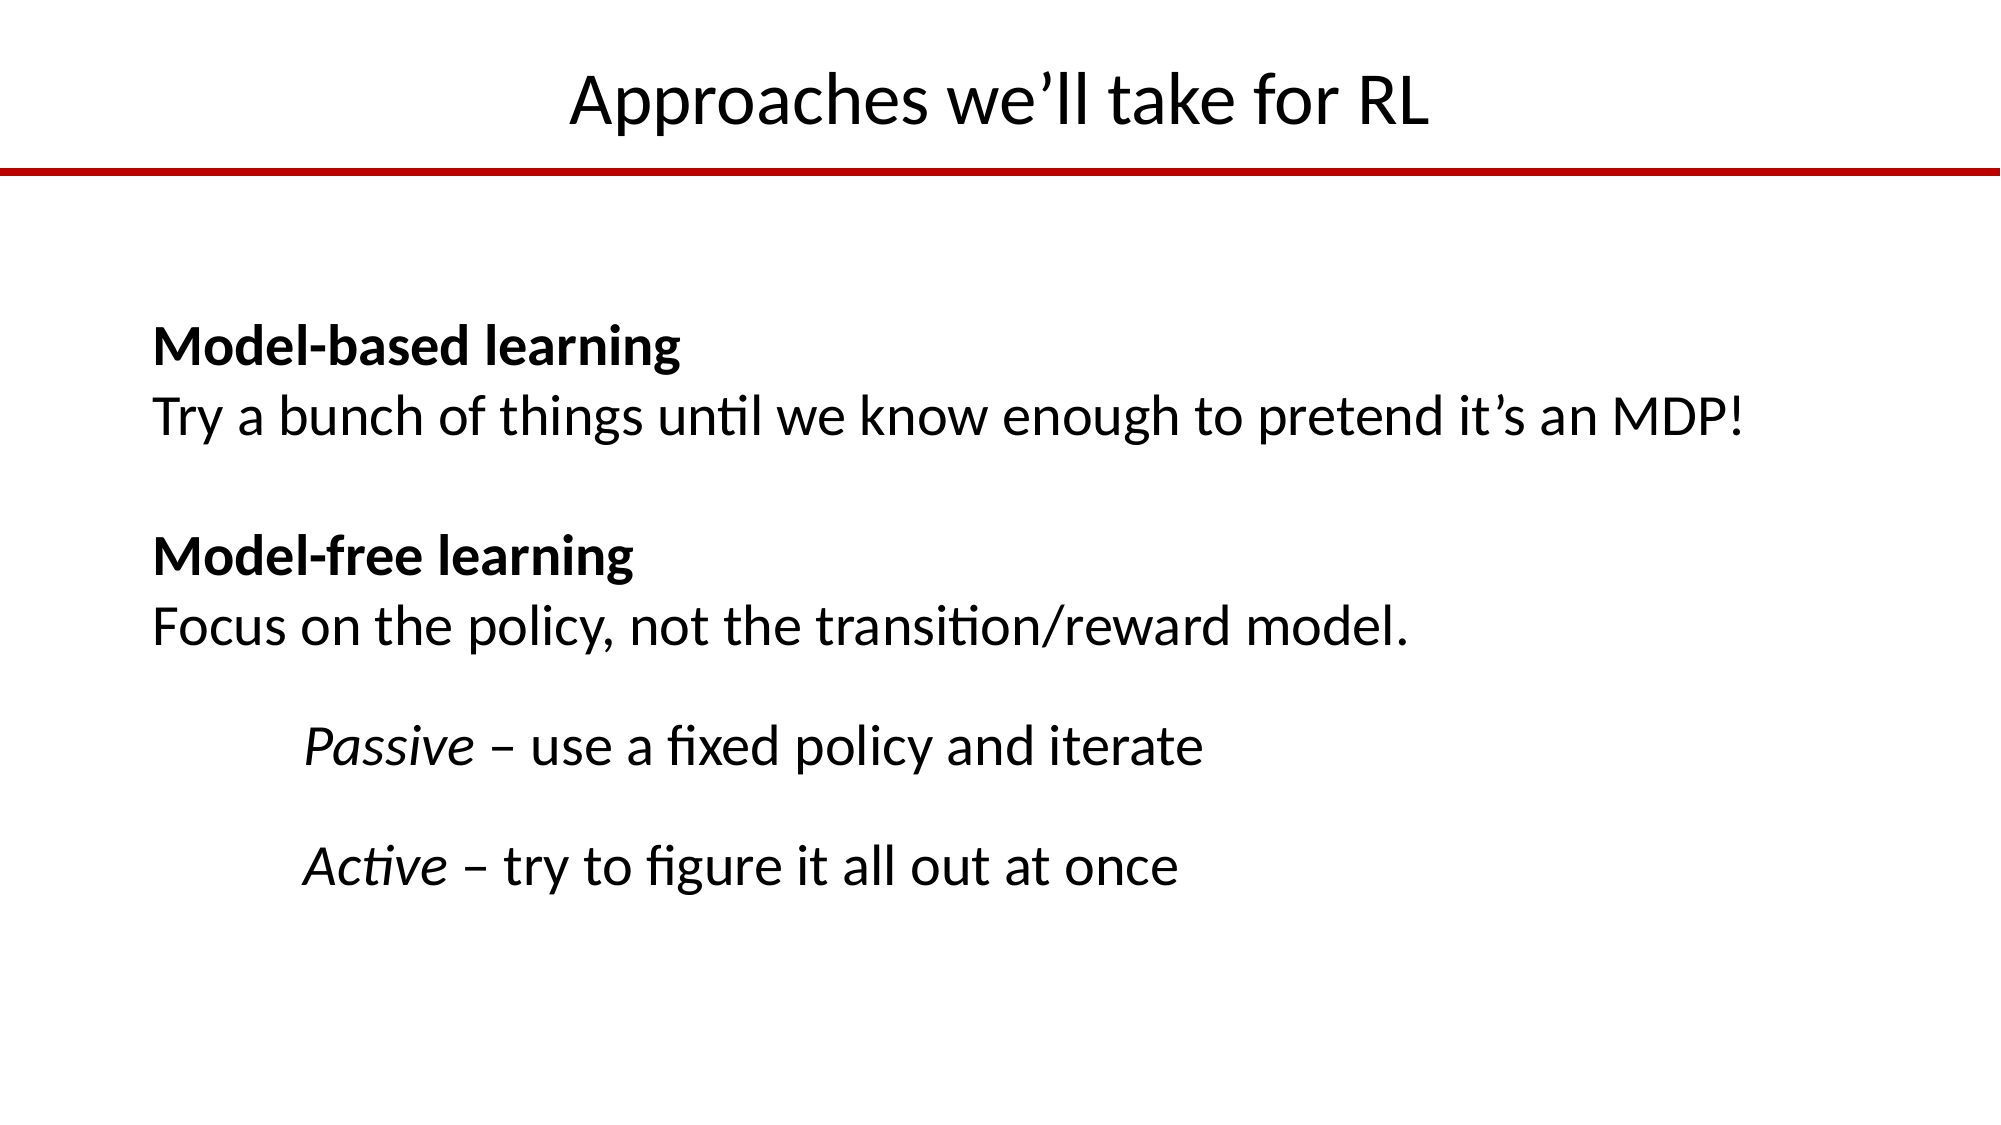

# Approaches we’ll take for RL
Model-based learning
Try a bunch of things until we know enough to pretend it’s an MDP!

Model-free learning
Focus on the policy, not the transition/reward model.
Passive – use a fixed policy and iterate
Active – try to figure it all out at once